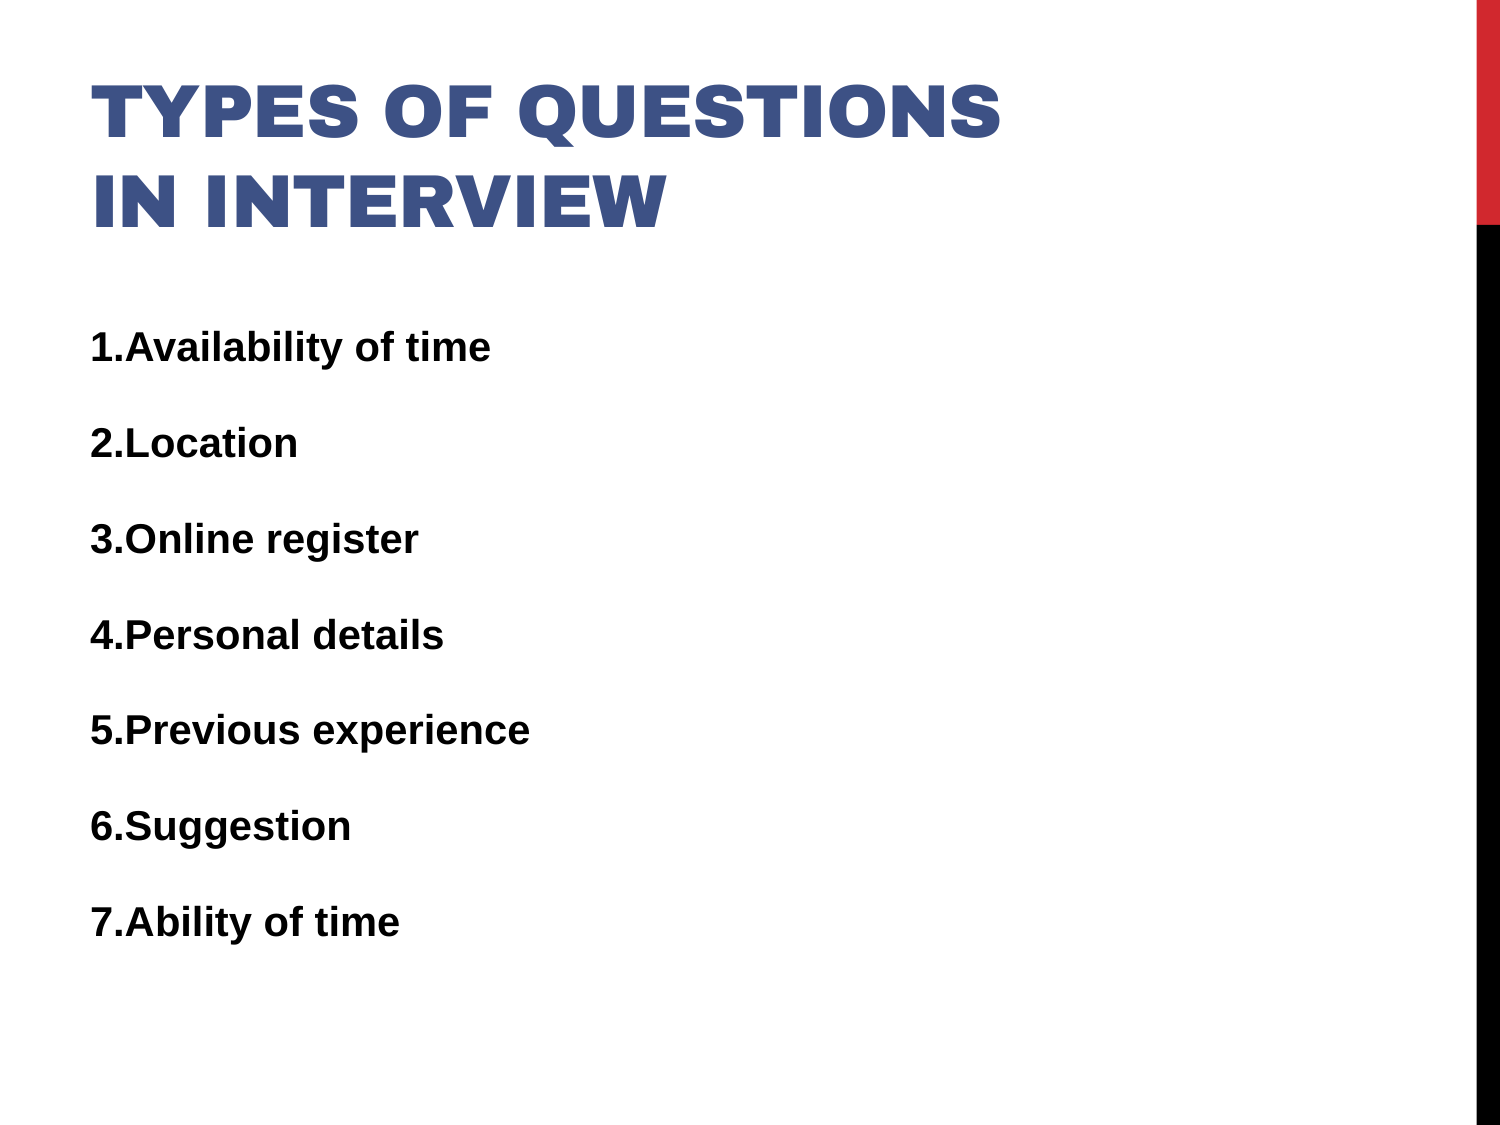

# Types of questions in Interview
1.Availability of time
2.Location
3.Online register
4.Personal details
5.Previous experience
6.Suggestion
7.Ability of time